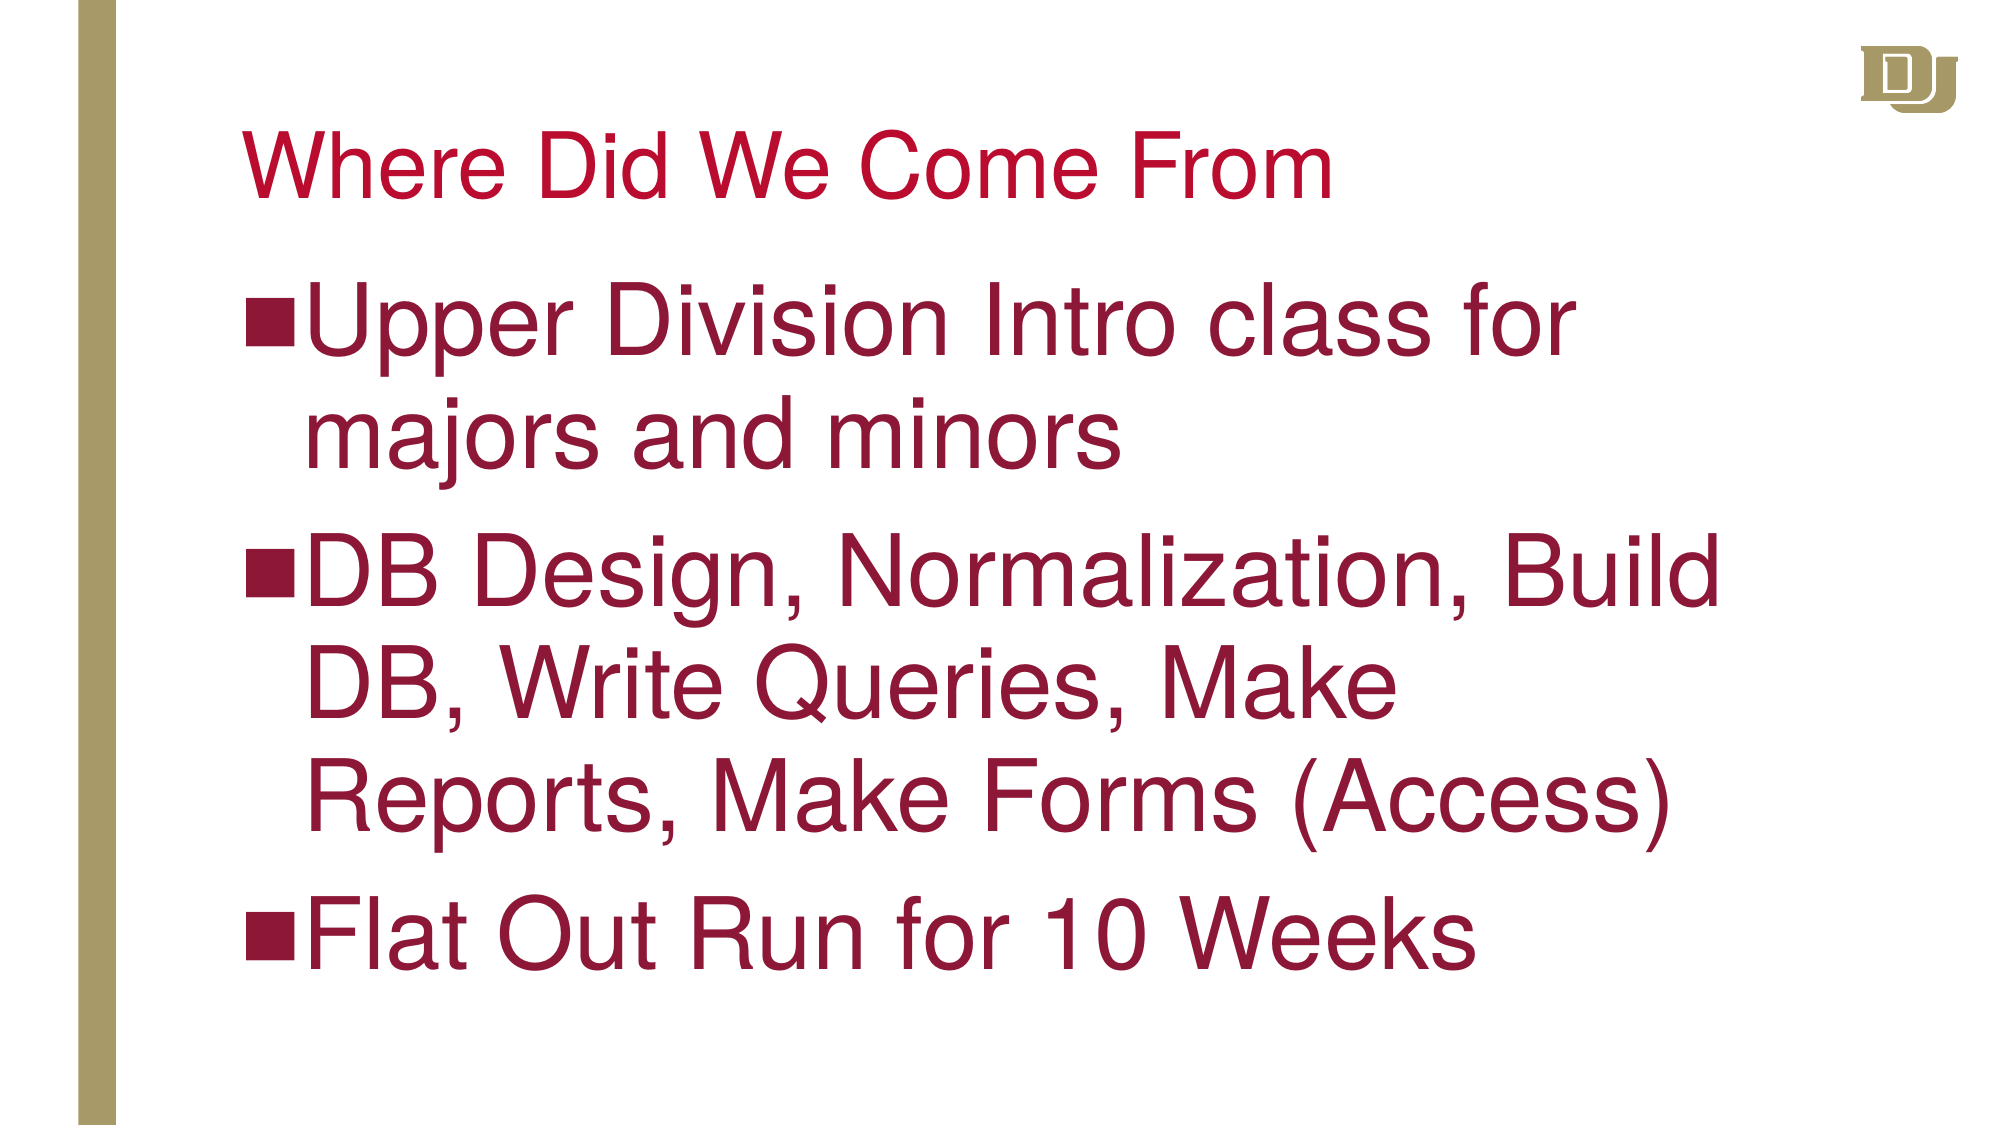

# Where Did We Come From
Upper Division Intro class for majors and minors
DB Design, Normalization, Build DB, Write Queries, Make Reports, Make Forms (Access)
Flat Out Run for 10 Weeks